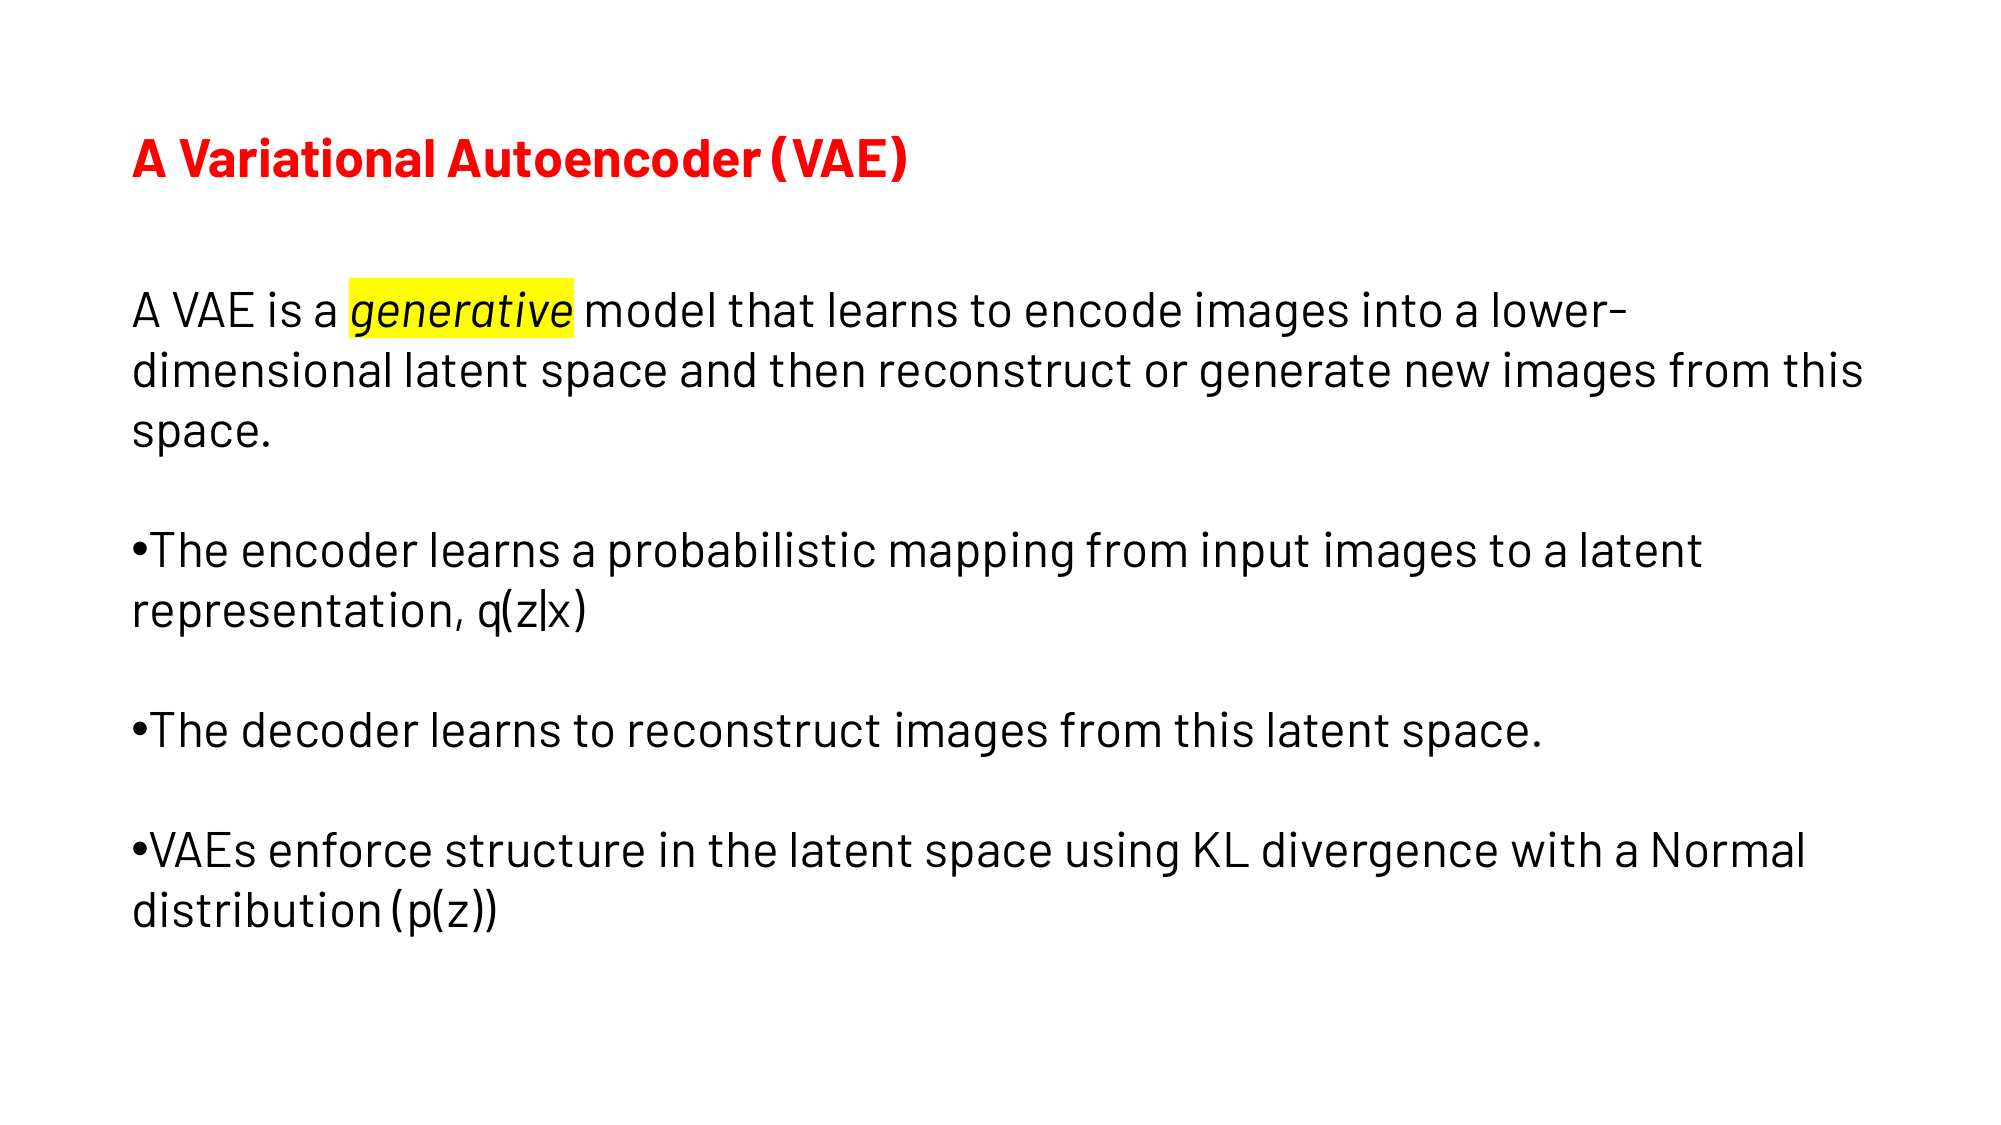

A Variational Autoencoder (VAE)

A VAE is a generative model that learns to encode images into a lower-dimensional latent space and then reconstruct or generate new images from this space.

The encoder learns a probabilistic mapping from input images to a latent representation, q(z|x)

The decoder learns to reconstruct images from this latent space.

VAEs enforce structure in the latent space using KL divergence with a Normal distribution (p(z))